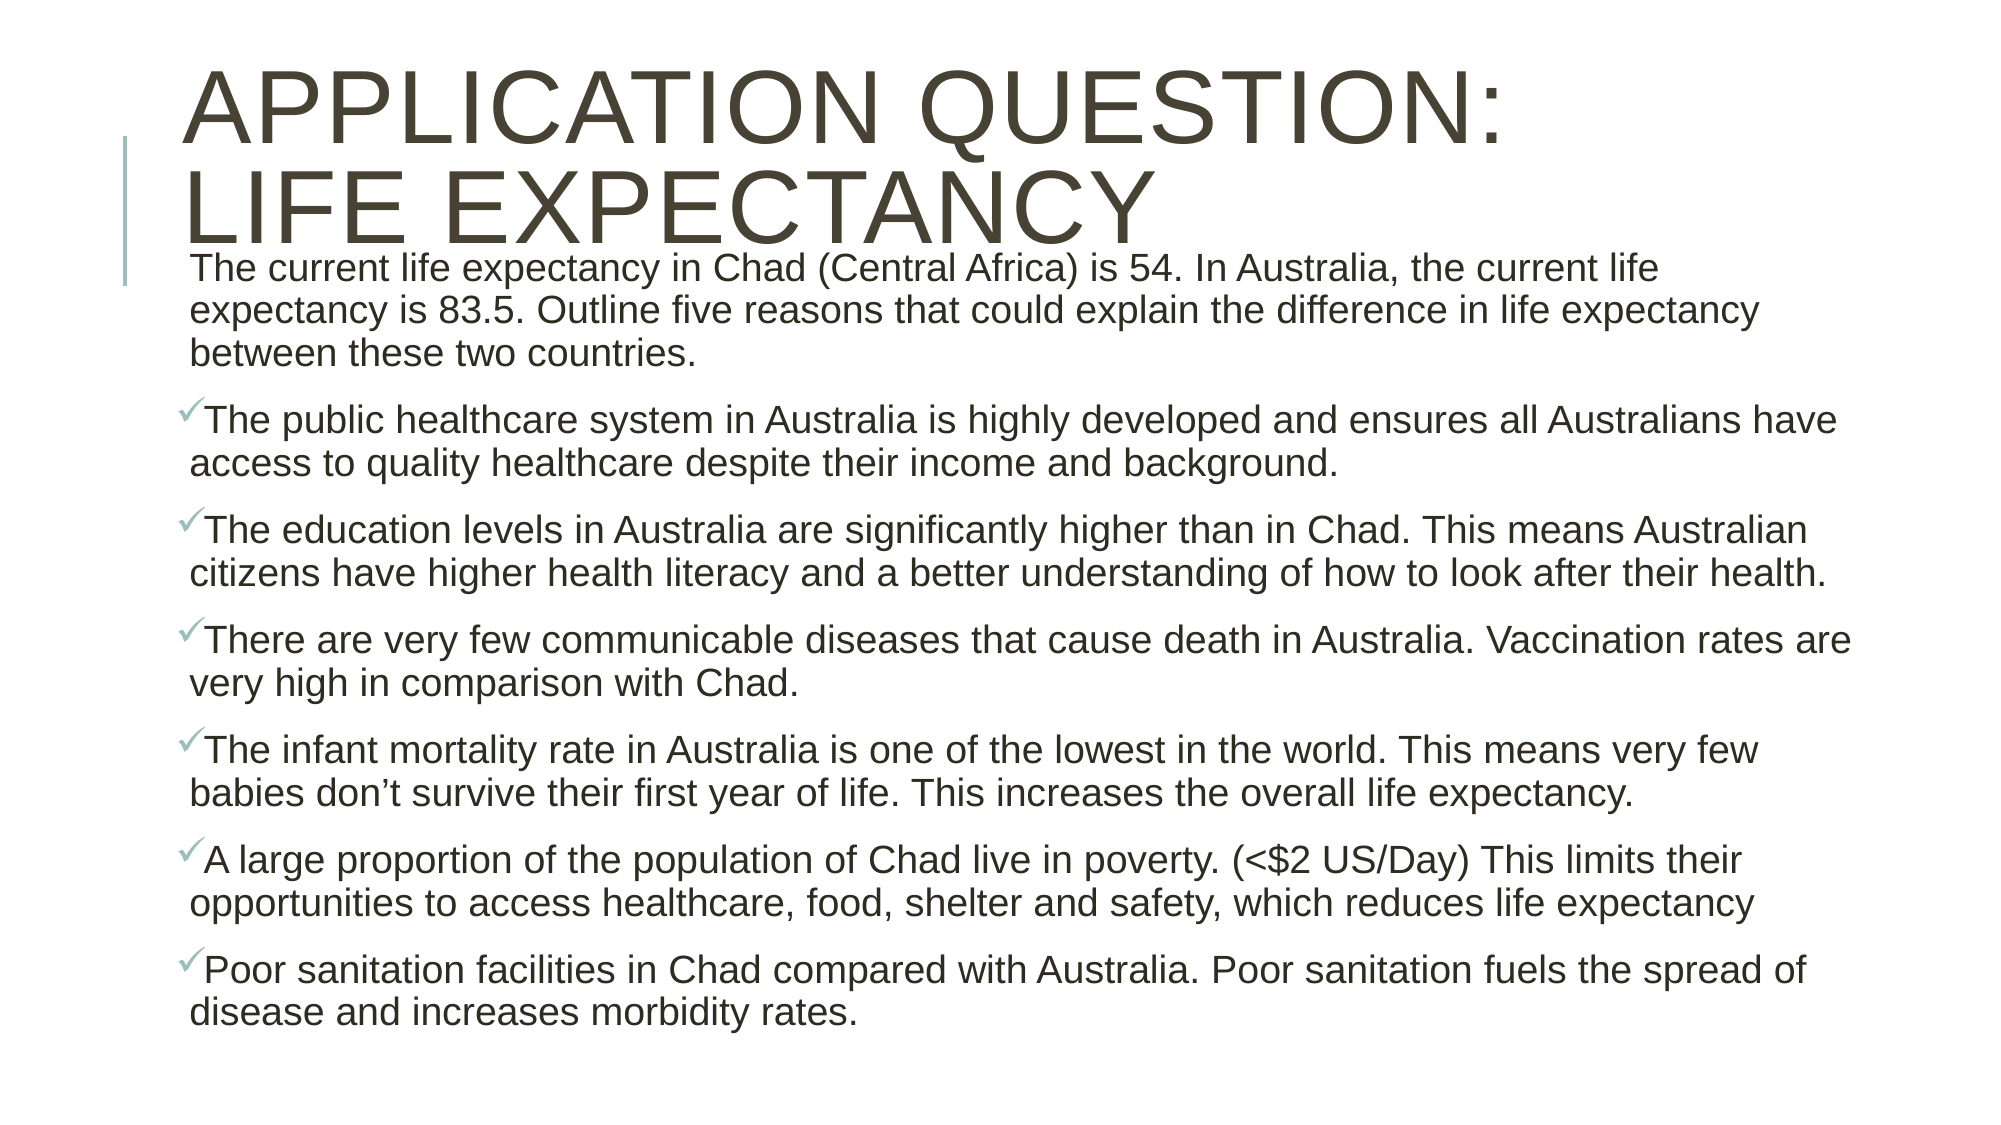

# Application question: Life expectancy
The current life expectancy in Chad (Central Africa) is 54. In Australia, the current life expectancy is 83.5. Outline five reasons that could explain the difference in life expectancy between these two countries.
The public healthcare system in Australia is highly developed and ensures all Australians have access to quality healthcare despite their income and background.
The education levels in Australia are significantly higher than in Chad. This means Australian citizens have higher health literacy and a better understanding of how to look after their health.
There are very few communicable diseases that cause death in Australia. Vaccination rates are very high in comparison with Chad.
The infant mortality rate in Australia is one of the lowest in the world. This means very few babies don’t survive their first year of life. This increases the overall life expectancy.
A large proportion of the population of Chad live in poverty. (<$2 US/Day) This limits their opportunities to access healthcare, food, shelter and safety, which reduces life expectancy
Poor sanitation facilities in Chad compared with Australia. Poor sanitation fuels the spread of disease and increases morbidity rates.